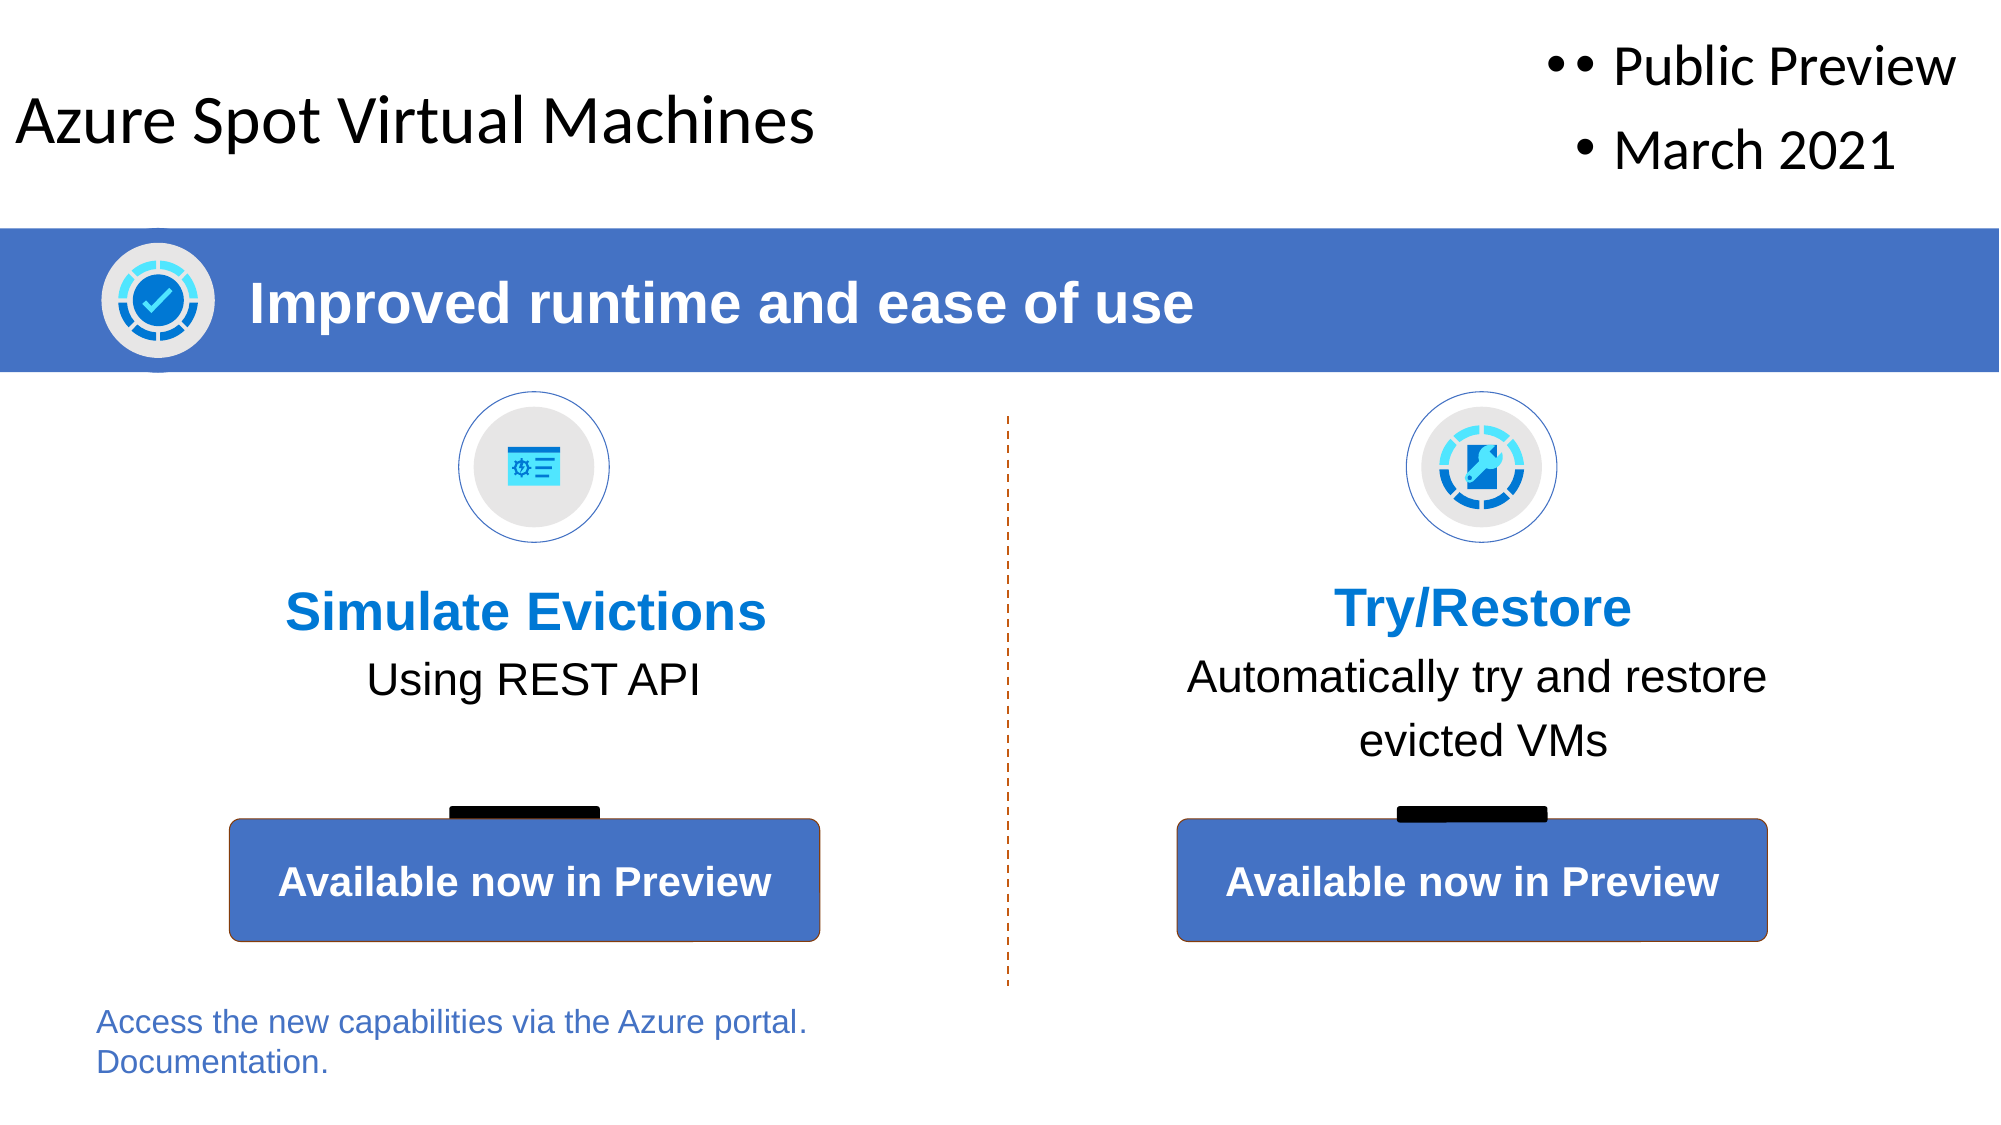

Public Preview
March 2021
Azure Spot Virtual Machines
Improved runtime and ease of use

Try/Restore
Automatically try and restore
evicted VMs
Simulate Evictions
Using REST API

Available now in Preview
Available now in Preview
Access the new capabilities via the Azure portal.
Documentation.